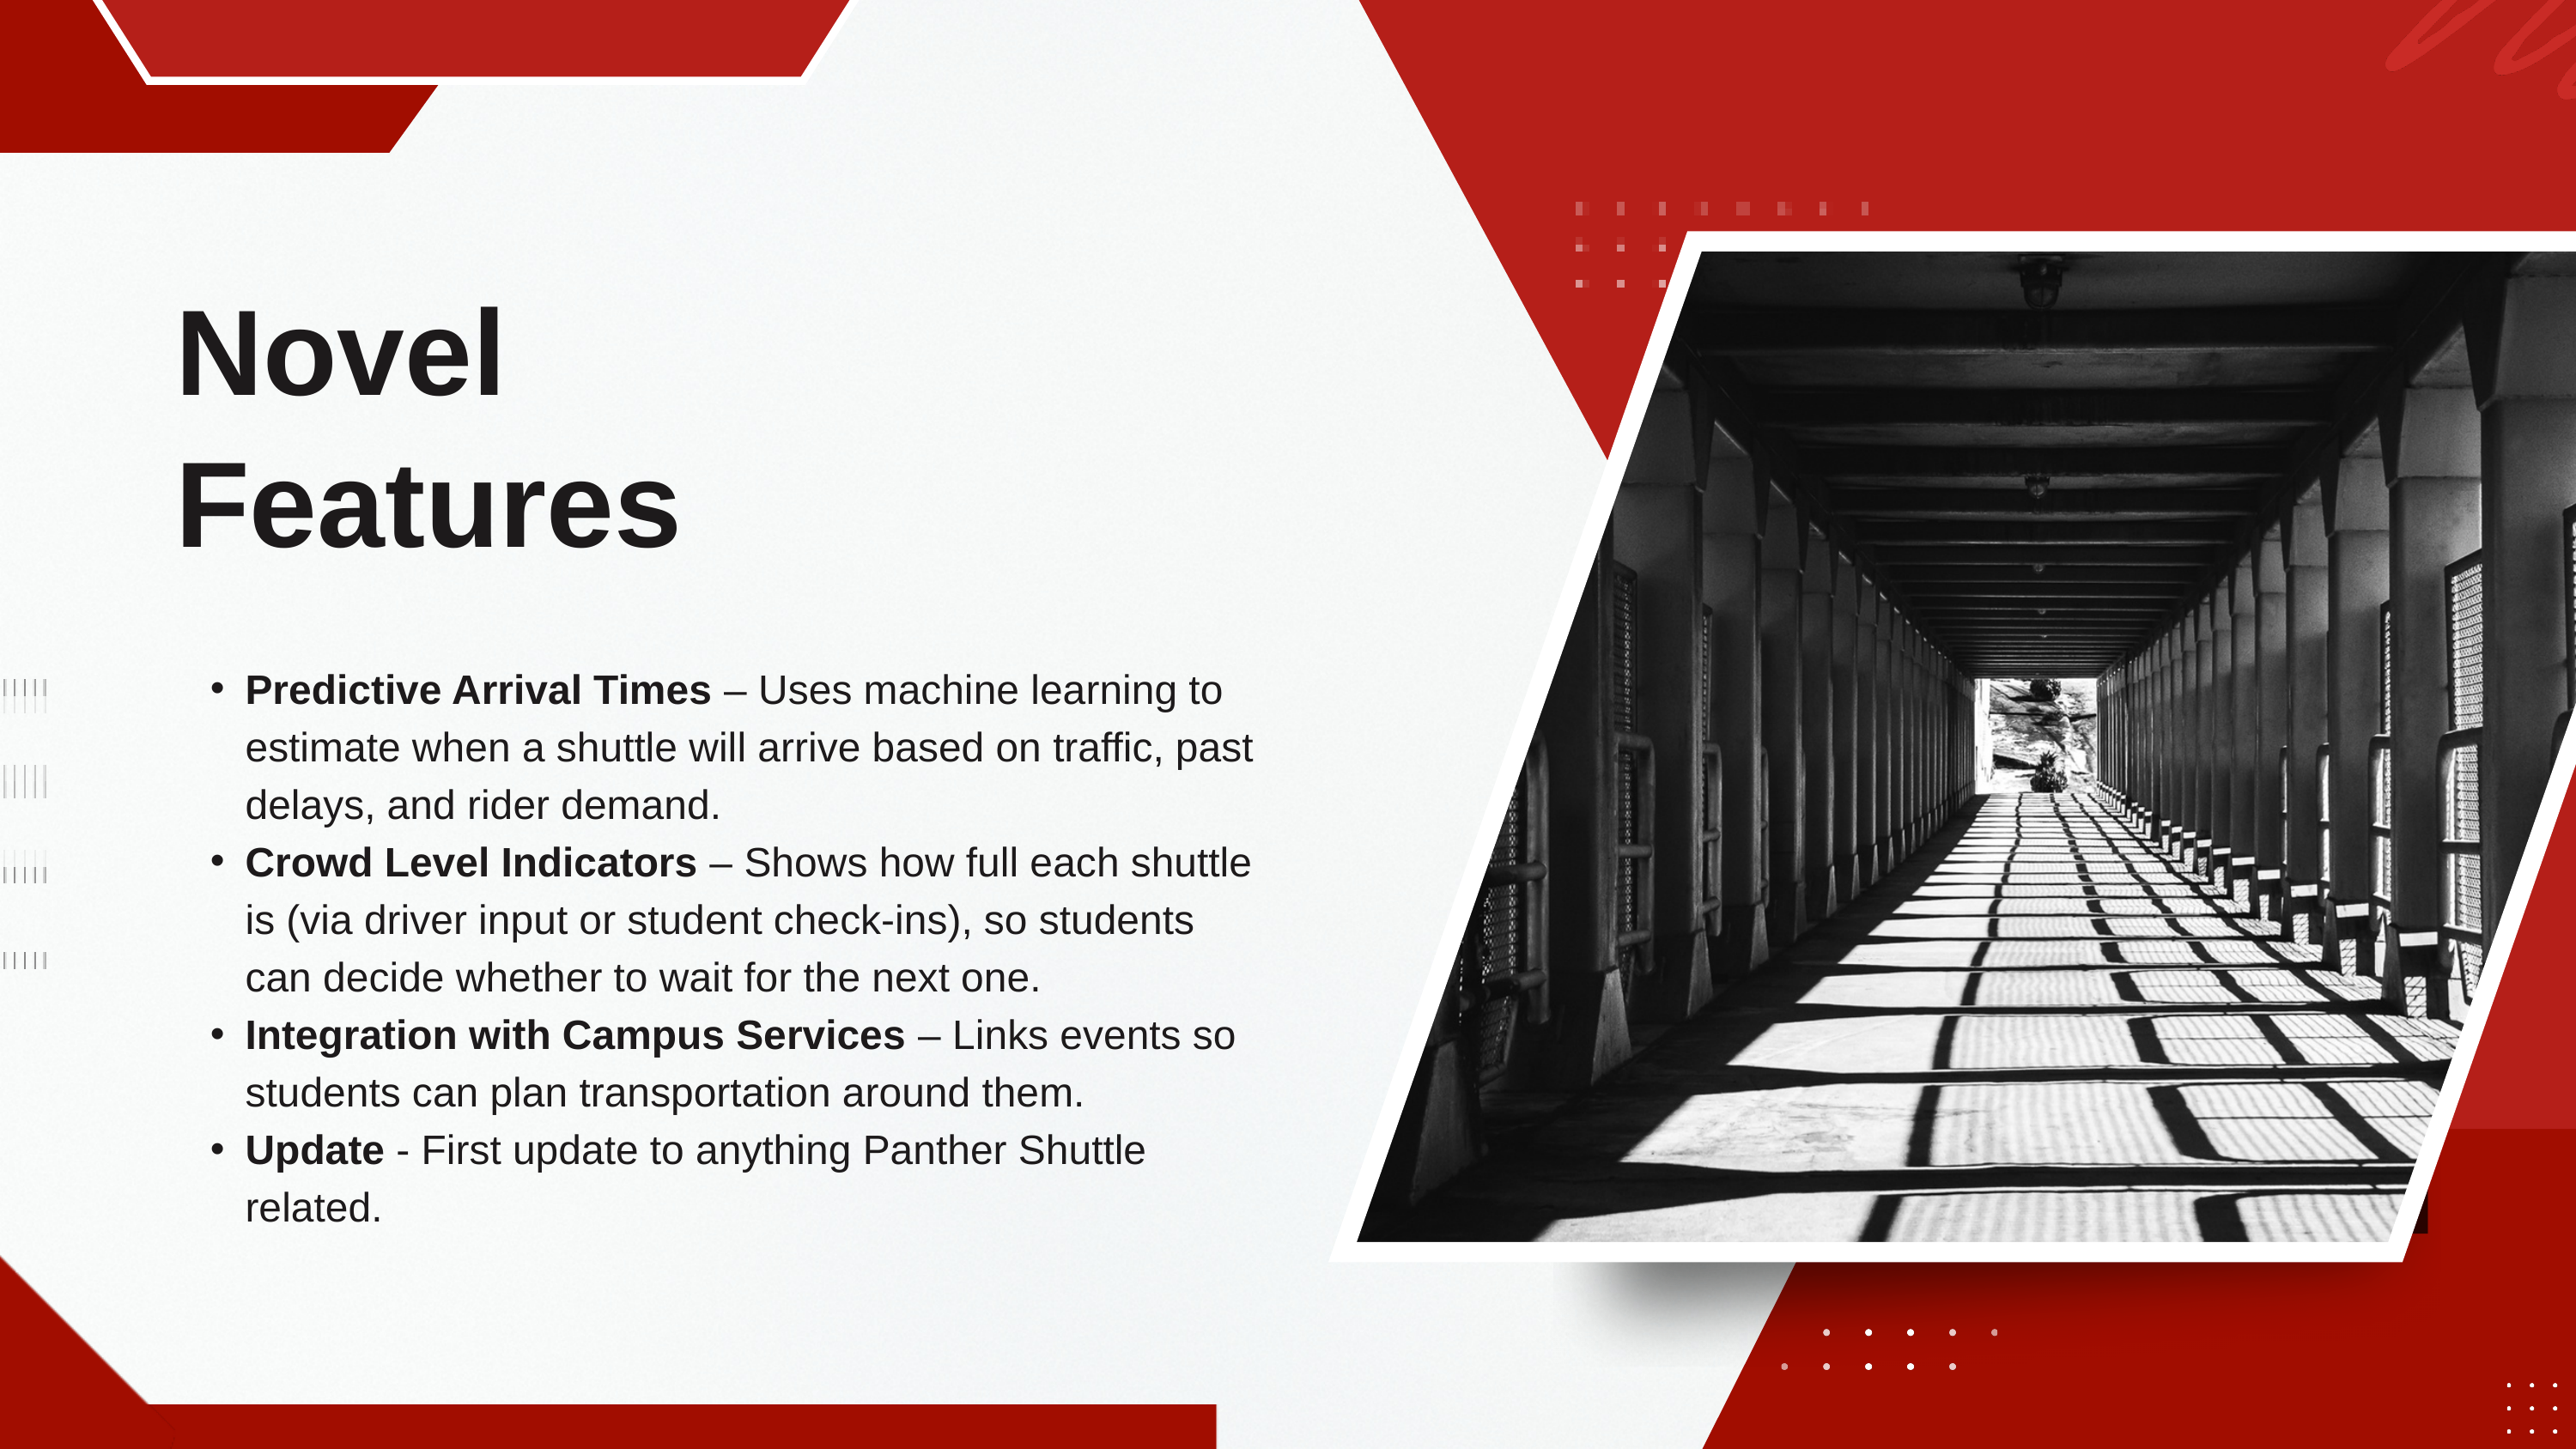

Novel Features
Predictive Arrival Times – Uses machine learning to estimate when a shuttle will arrive based on traffic, past delays, and rider demand.
Crowd Level Indicators – Shows how full each shuttle is (via driver input or student check-ins), so students can decide whether to wait for the next one.
Integration with Campus Services – Links events so students can plan transportation around them.
Update - First update to anything Panther Shuttle related.